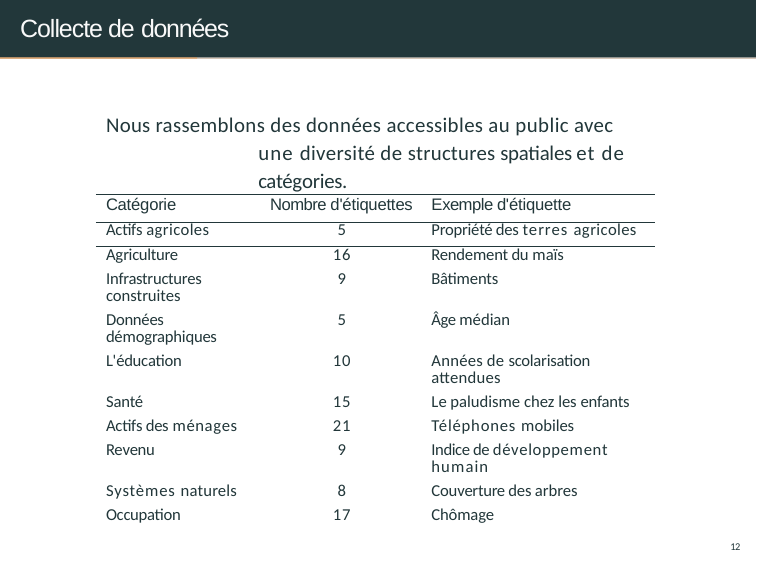

# Collecte de données

Nous rassemblons des données accessibles au public avec une diversité de structures spatiales et de catégories.
| Catégorie | Nombre d'étiquettes | Exemple d'étiquette |
| --- | --- | --- |
| Actifs agricoles | 5 | Propriété des terres agricoles |
| Agriculture | 16 | Rendement du maïs |
| Infrastructures construites | 9 | Bâtiments |
| Données démographiques | 5 | Âge médian |
| L'éducation | 10 | Années de scolarisation attendues |
| Santé | 15 | Le paludisme chez les enfants |
| Actifs des ménages | 21 | Téléphones mobiles |
| Revenu | 9 | Indice de développement humain |
| Systèmes naturels | 8 | Couverture des arbres |
| Occupation | 17 | Chômage |
12